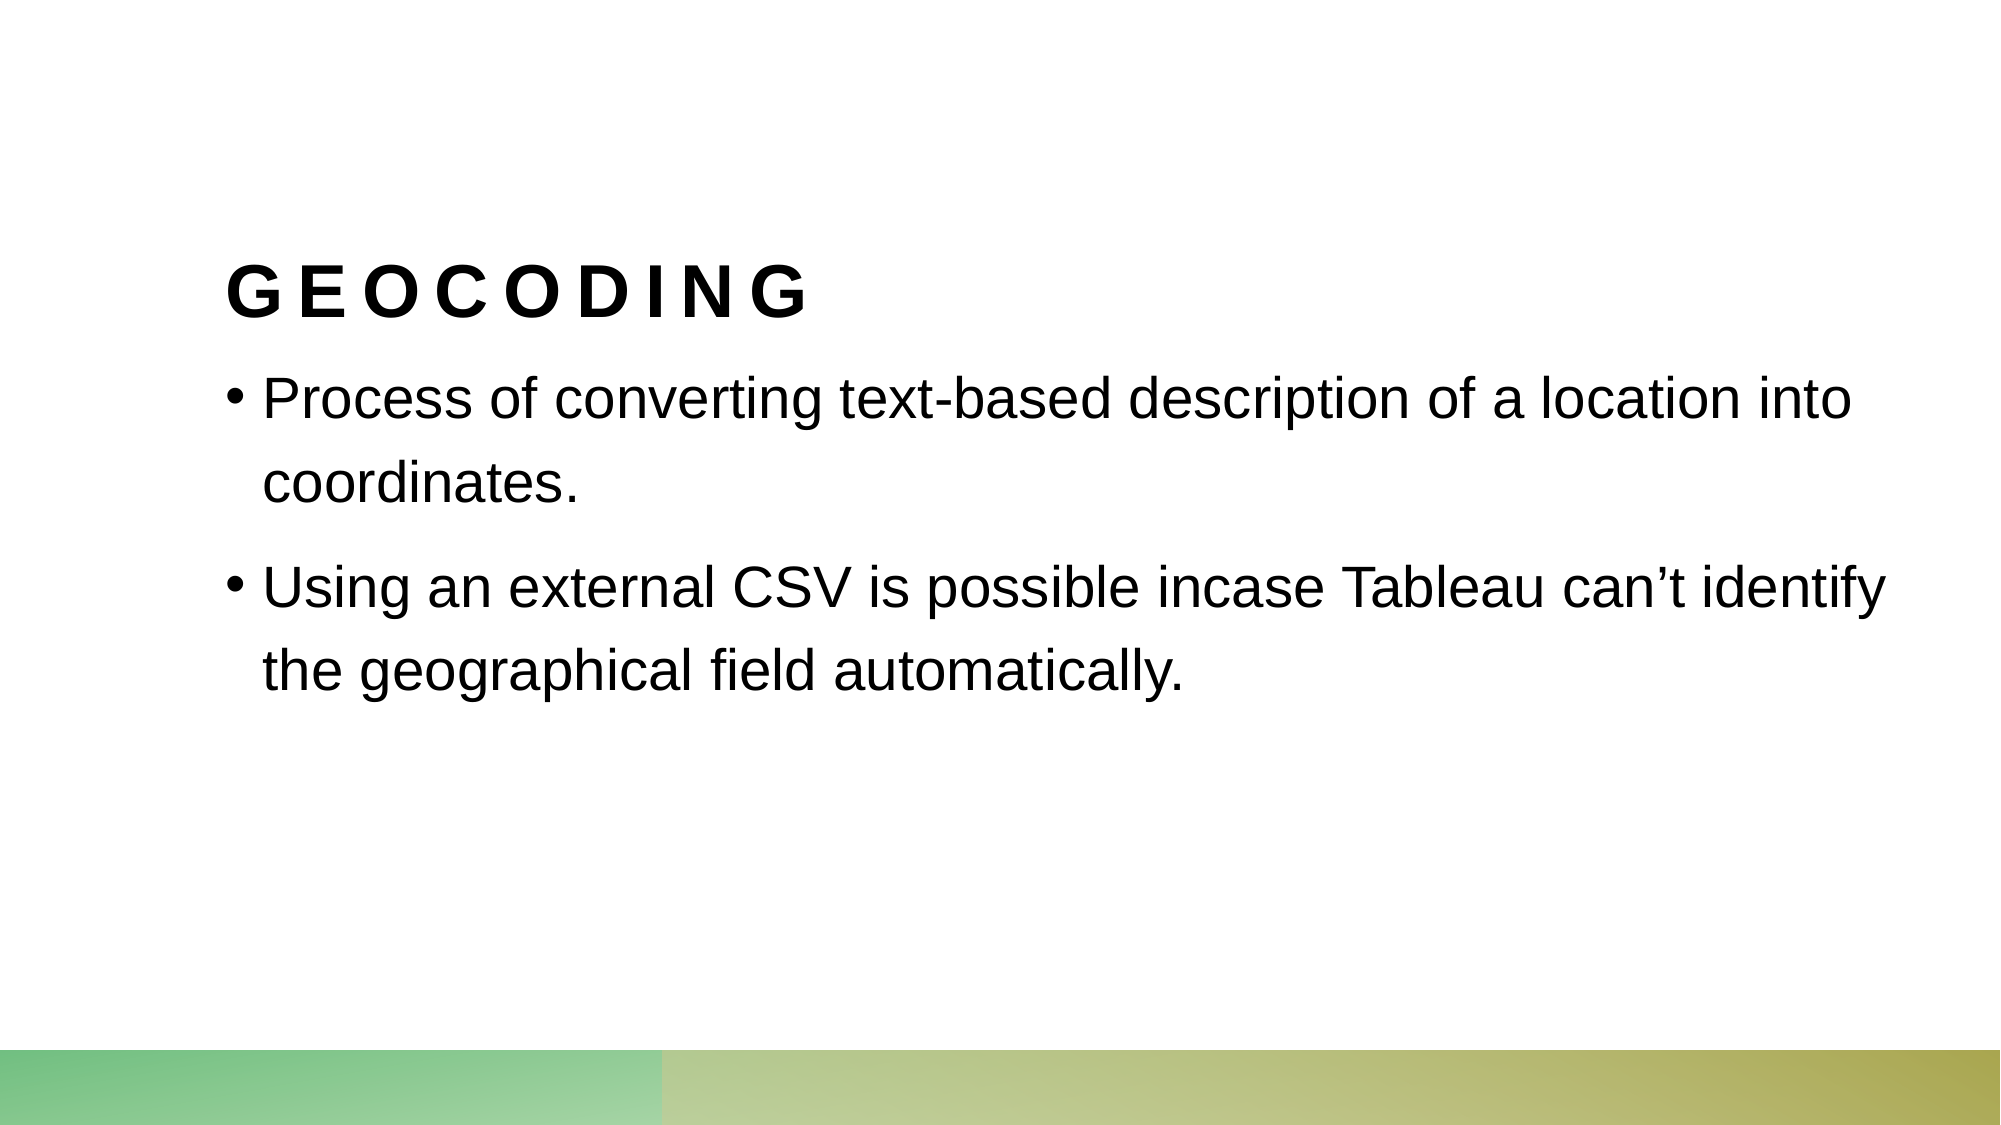

# geocoding
Process of converting text-based description of a location into coordinates.
Using an external CSV is possible incase Tableau can’t identify the geographical field automatically.